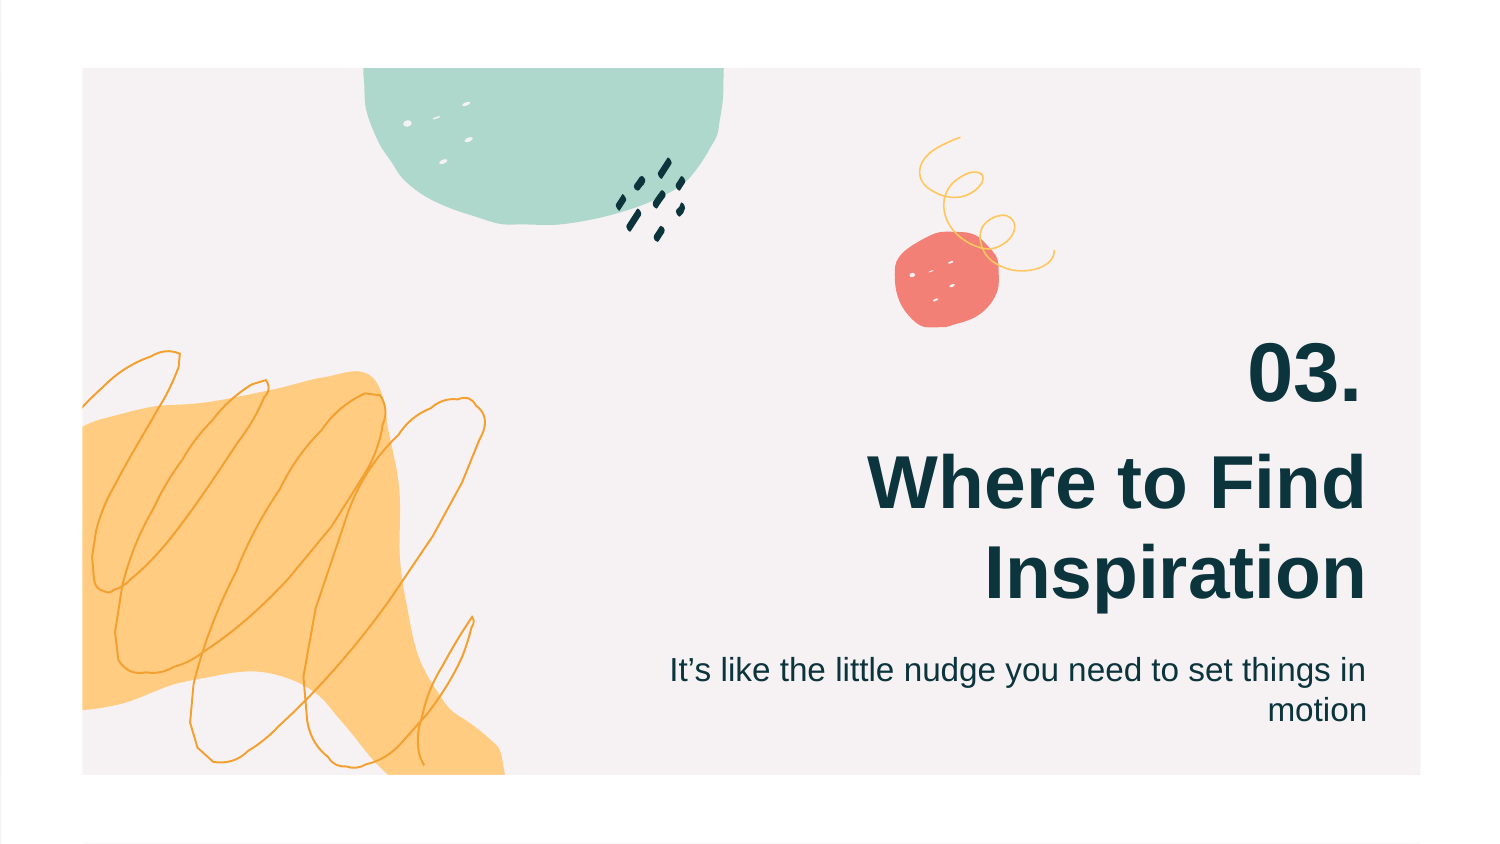

03.
# Where to Find Inspiration
It’s like the little nudge you need to set things in motion